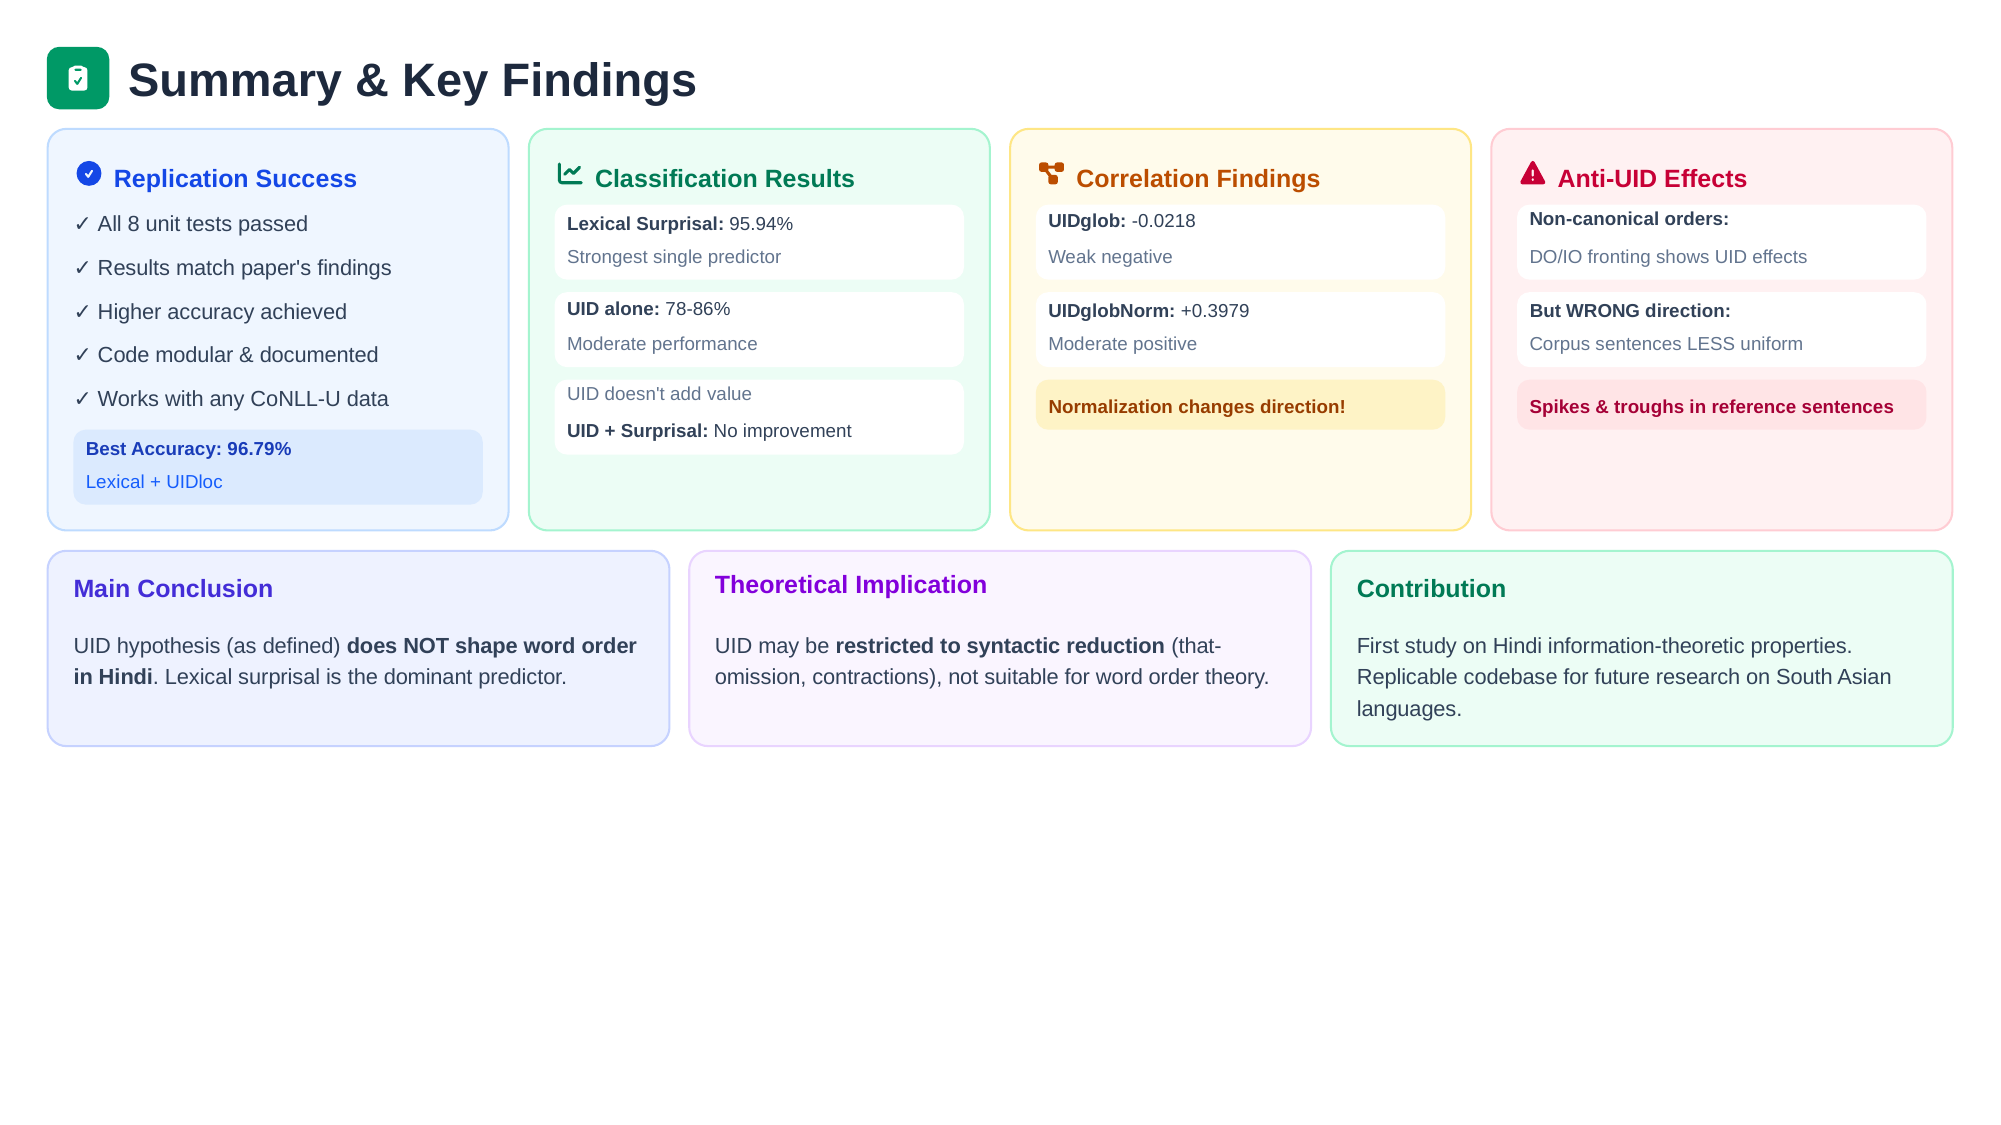

Summary & Key Findings

Replication Success
Classification Results
Correlation Findings
Anti-UID Effects

✓ All 8 unit tests passed

Non-canonical orders:
UIDglob: -0.0218
Lexical Surprisal: 95.94%
Strongest single predictor
Weak negative
DO/IO fronting shows UID effects
✓ Results match paper's findings
✓ Higher accuracy achieved

UID alone: 78-86%
UIDglobNorm: +0.3979
But WRONG direction:
Moderate performance
Moderate positive
Corpus sentences LESS uniform
✓ Code modular & documented
✓ Works with any CoNLL-U data

UID + Surprisal: No improvement
UID doesn't add value

Normalization changes direction!
Spikes & troughs in reference sentences

Best Accuracy: 96.79%
Lexical + UIDloc

Theoretical Implication
Main Conclusion
Contribution
UID hypothesis (as defined) does NOT shape word order in Hindi. Lexical surprisal is the dominant predictor.
UID may be restricted to syntactic reduction (that-omission, contractions), not suitable for word order theory.
First study on Hindi information-theoretic properties. Replicable codebase for future research on South Asian languages.